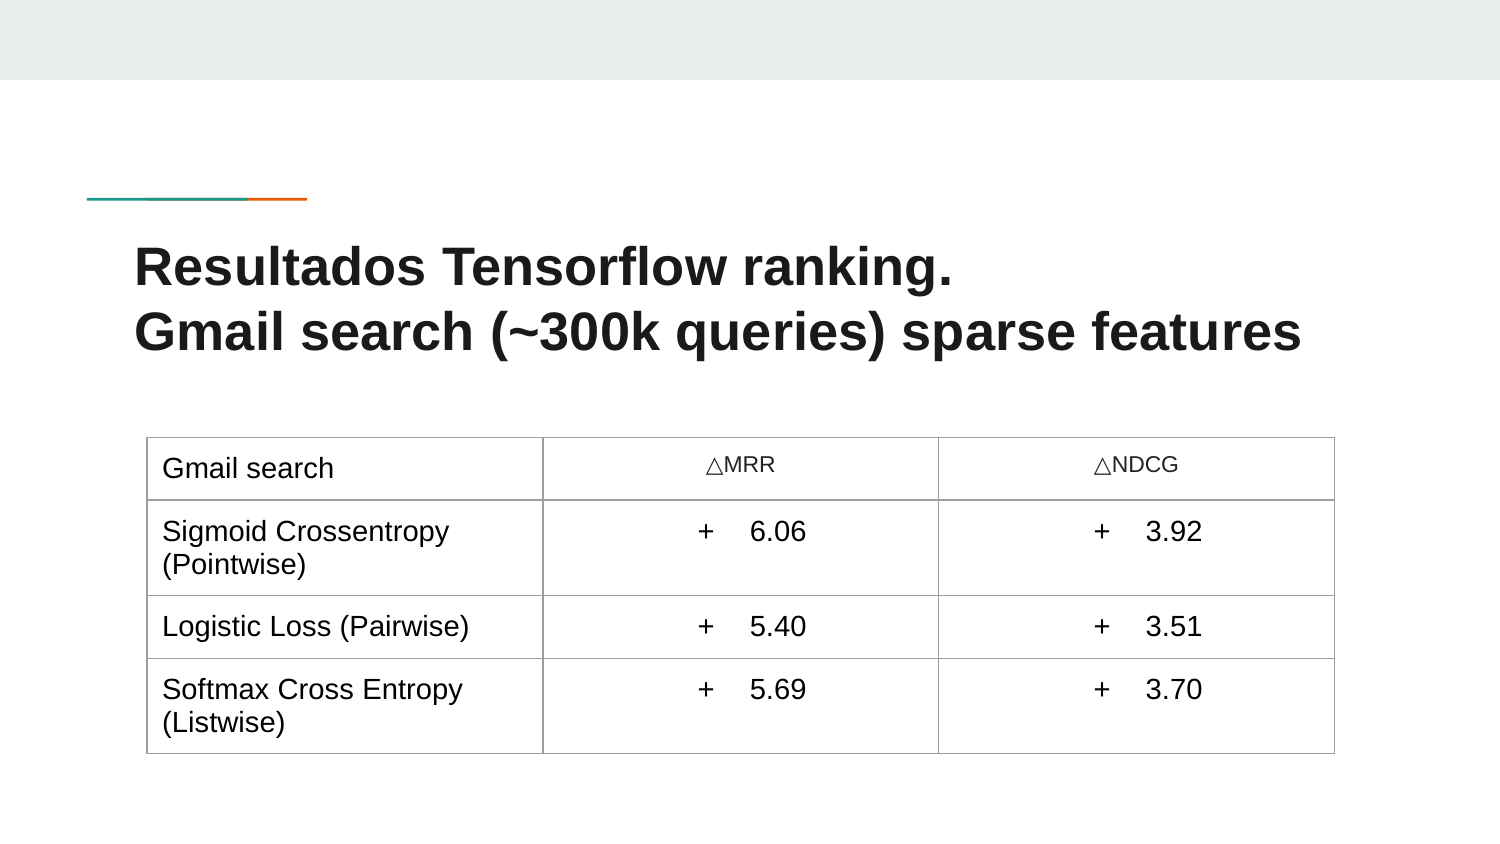

# Resultados Tensorflow ranking.
Gmail search (~300k queries) sparse features
| Gmail search | △MRR | △NDCG |
| --- | --- | --- |
| Sigmoid Crossentropy (Pointwise) | 6.06 | 3.92 |
| Logistic Loss (Pairwise) | 5.40 | 3.51 |
| Softmax Cross Entropy (Listwise) | 5.69 | 3.70 |